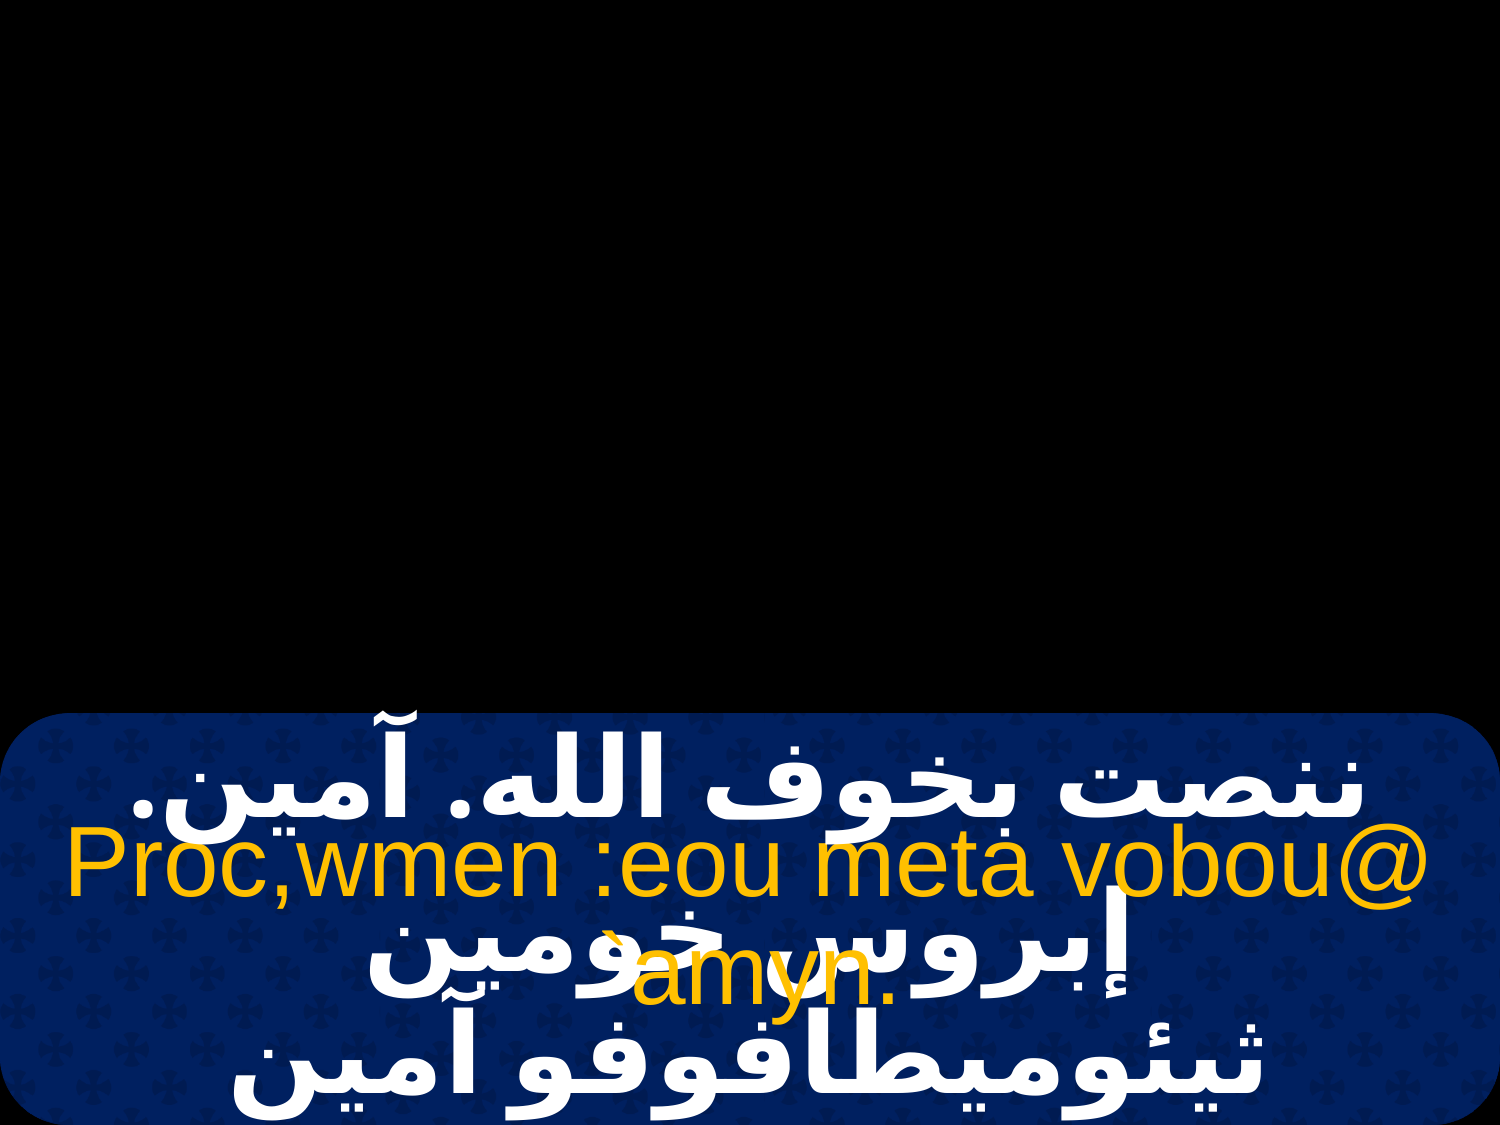

#
ننصت بخوف الله. آمين.
Proc,wmen :eou meta vobou@ `amyn.
إبروس خومين ثيئوميطافوفو آمين